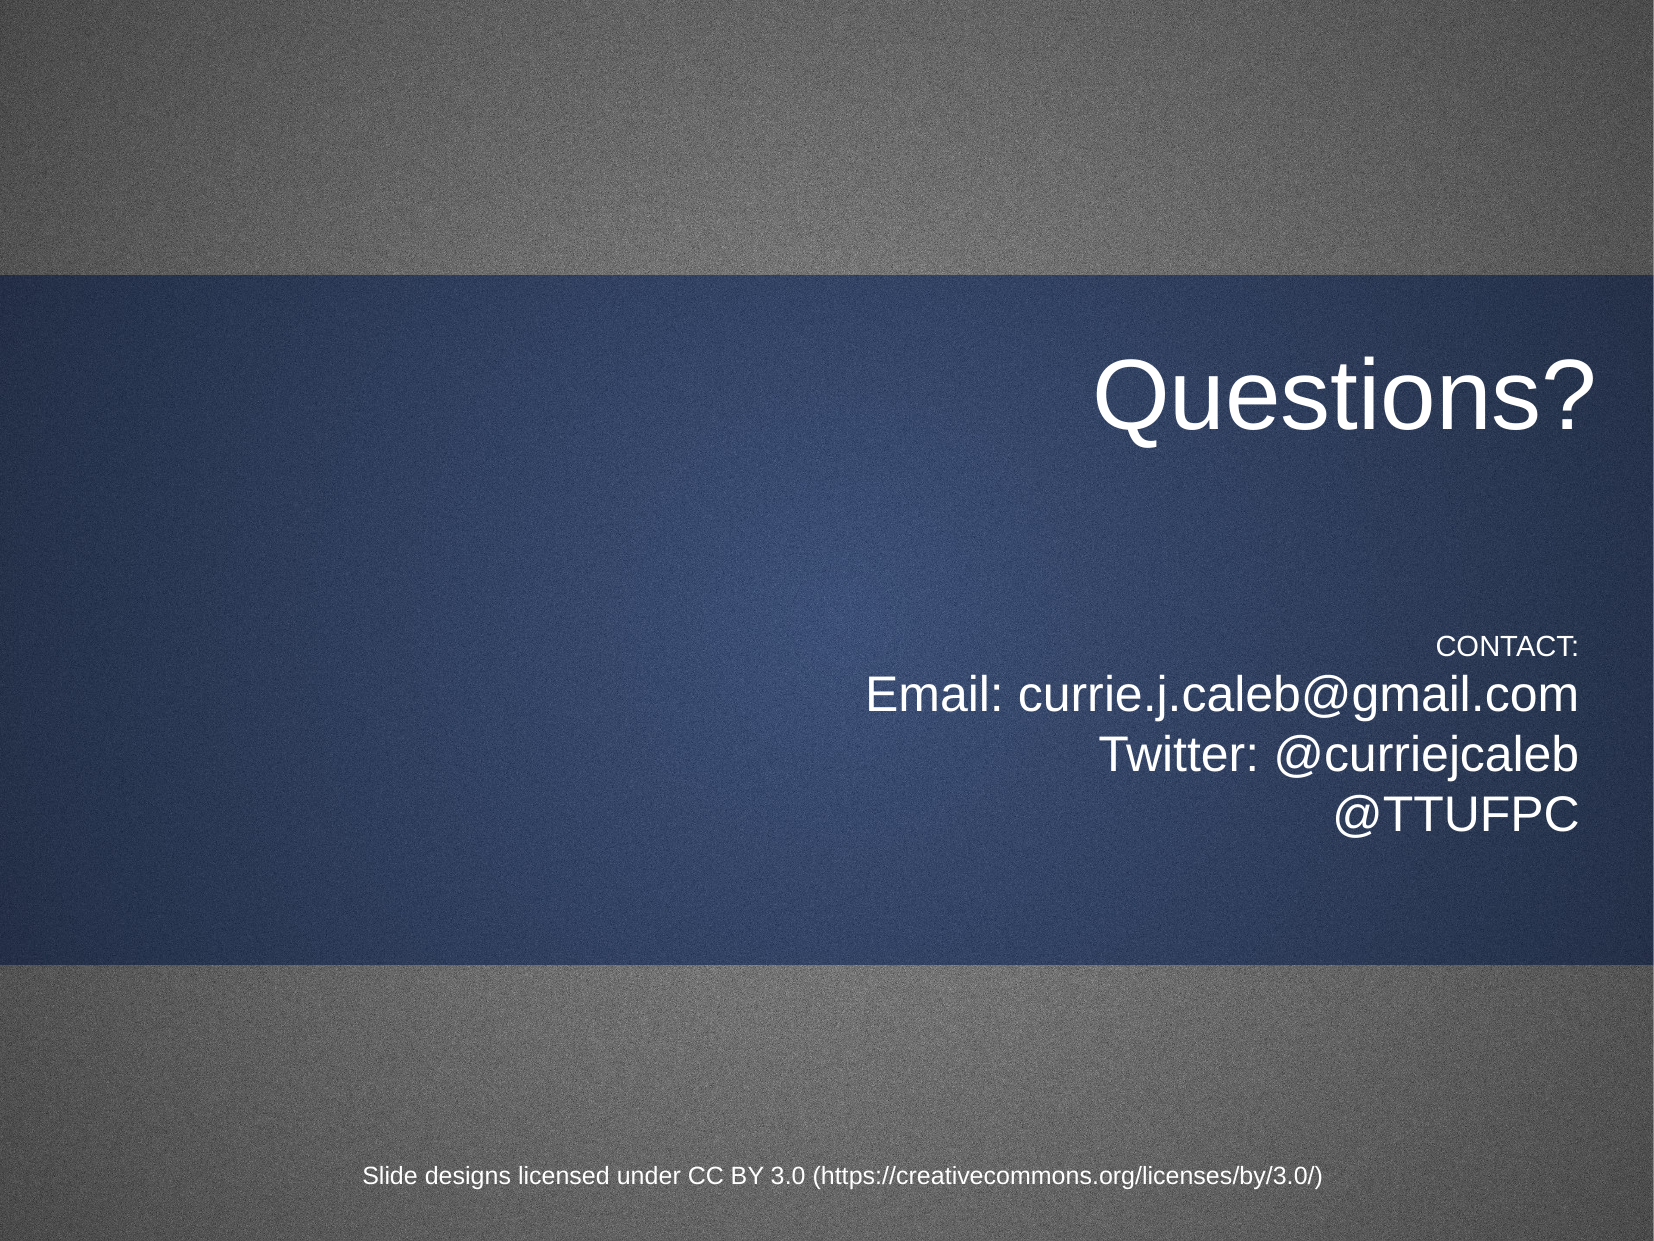

Questions?
CONTACT:
Email: currie.j.caleb@gmail.com
 Twitter: @curriejcaleb
@TTUFPC
Slide designs licensed under CC BY 3.0 (https://creativecommons.org/licenses/by/3.0/)